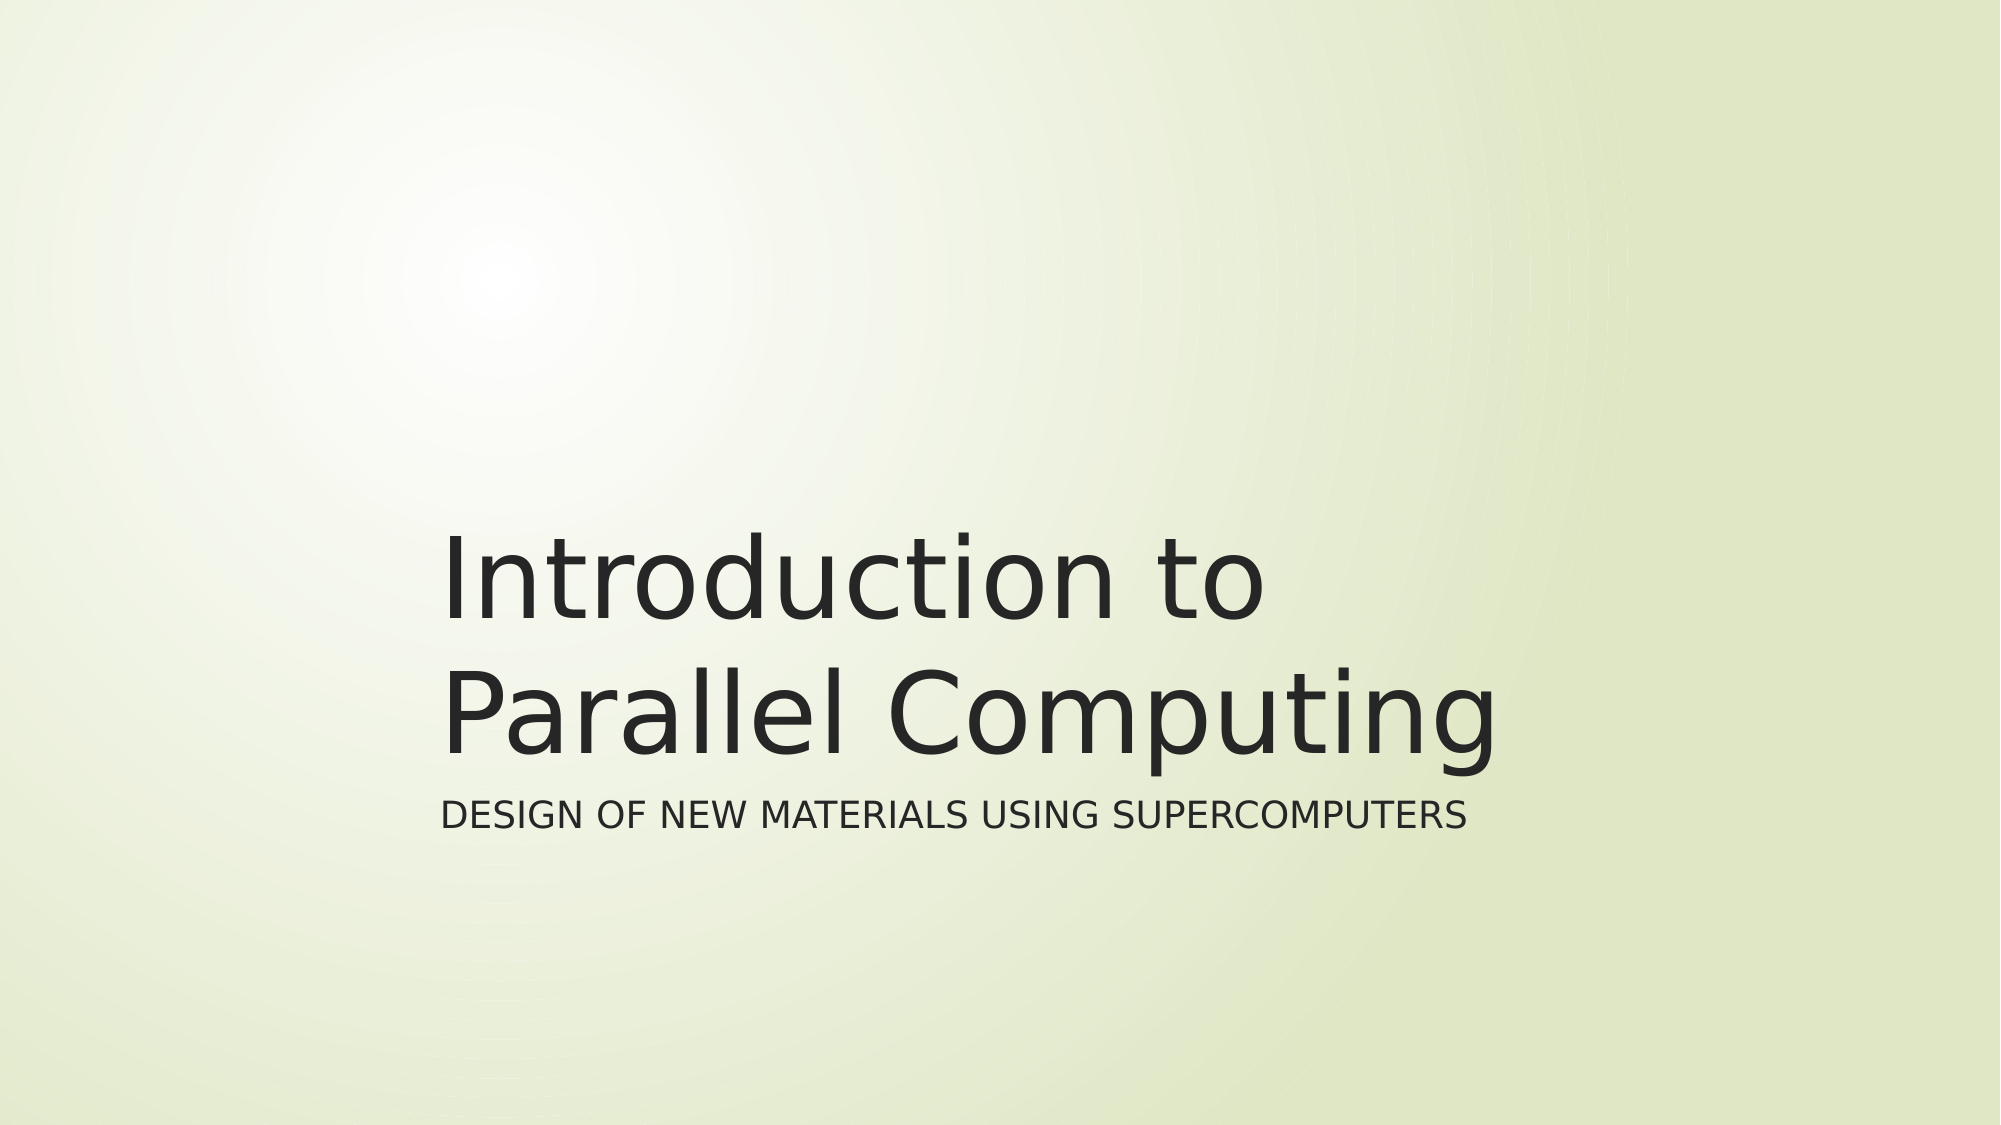

# Introduction to Parallel Computing
DESIGN OF NEW MATERIALS USING SUPERCOMPUTERS